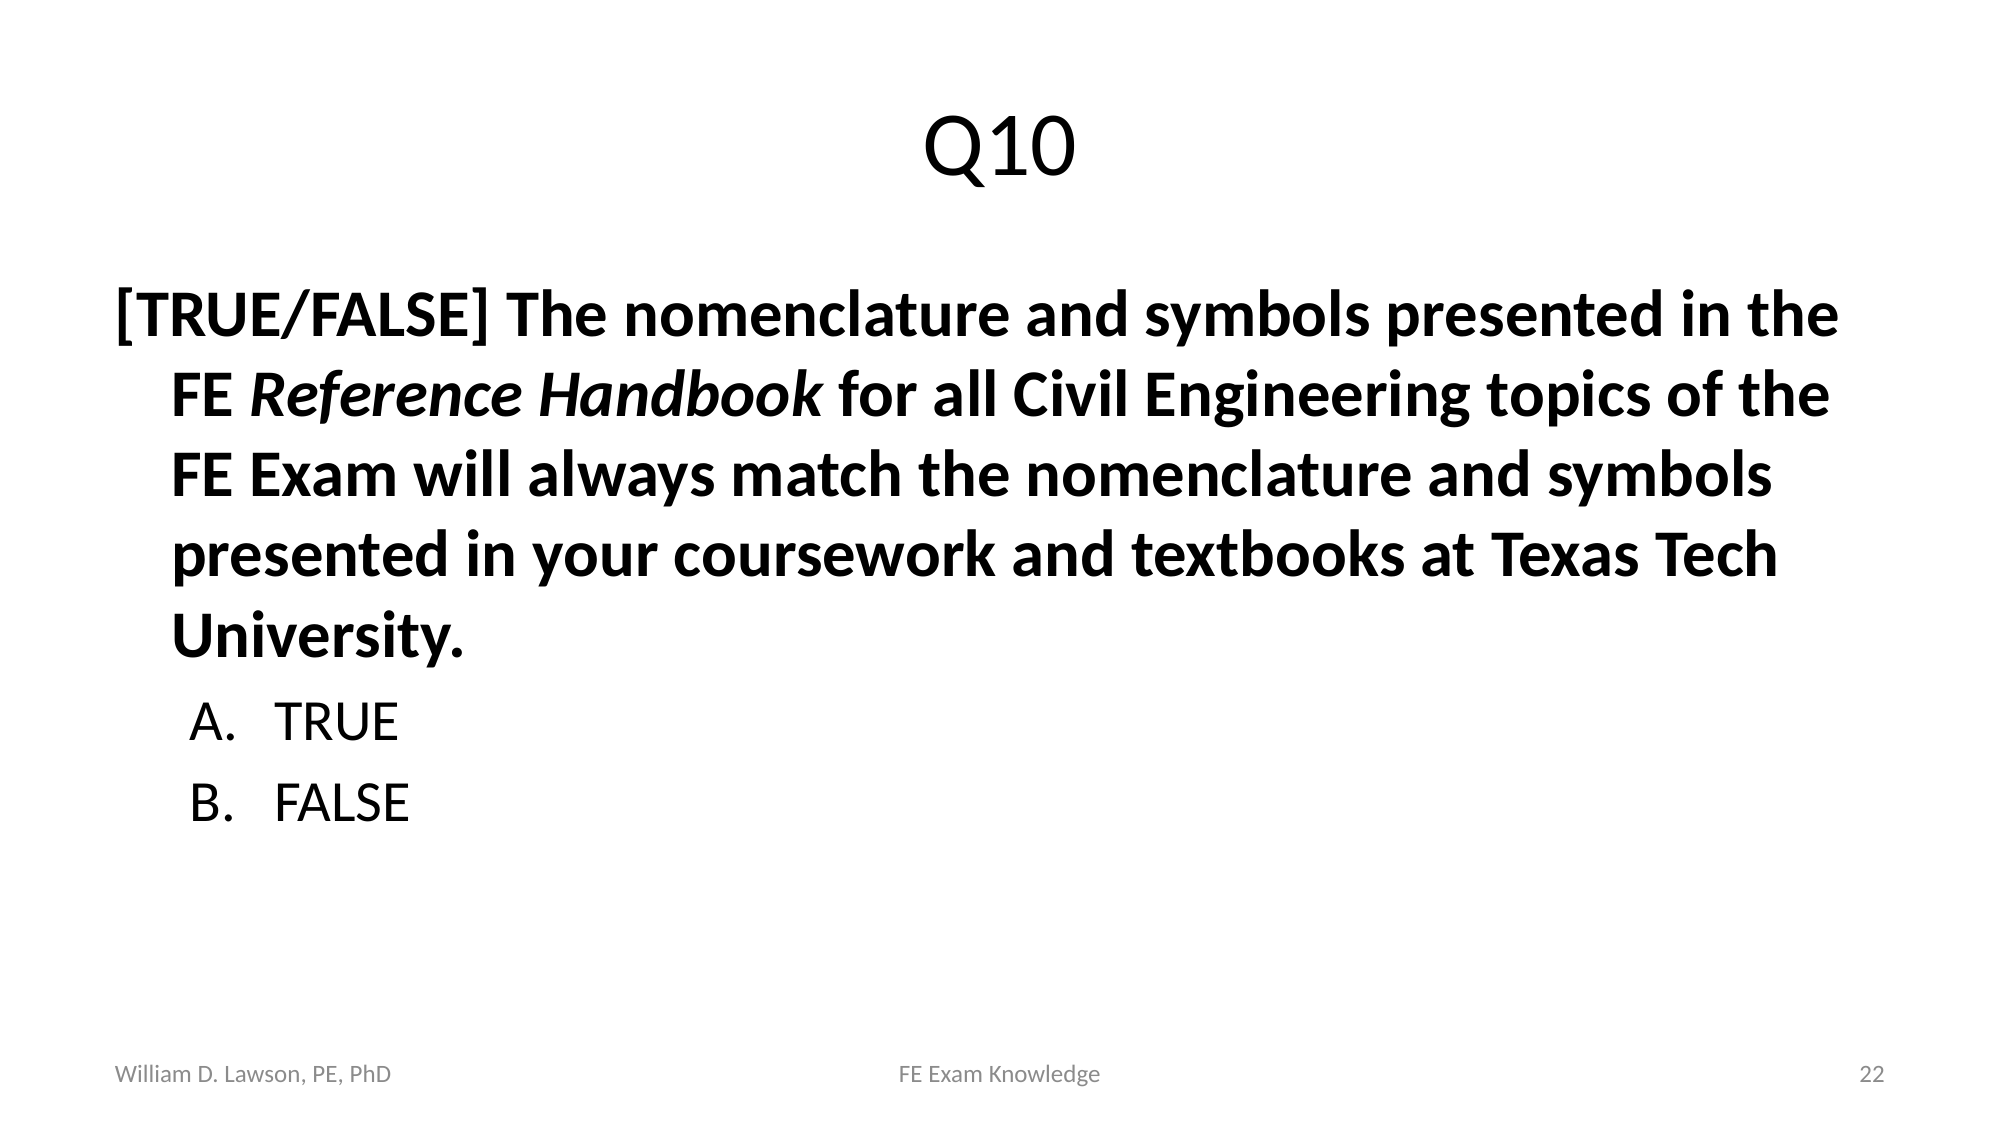

# Q10
[TRUE/FALSE] The nomenclature and symbols presented in the FE Reference Handbook for all Civil Engineering topics of the FE Exam will always match the nomenclature and symbols presented in your coursework and textbooks at Texas Tech University.
TRUE
FALSE

William D. Lawson, PE, PhD
FE Exam Knowledge
22